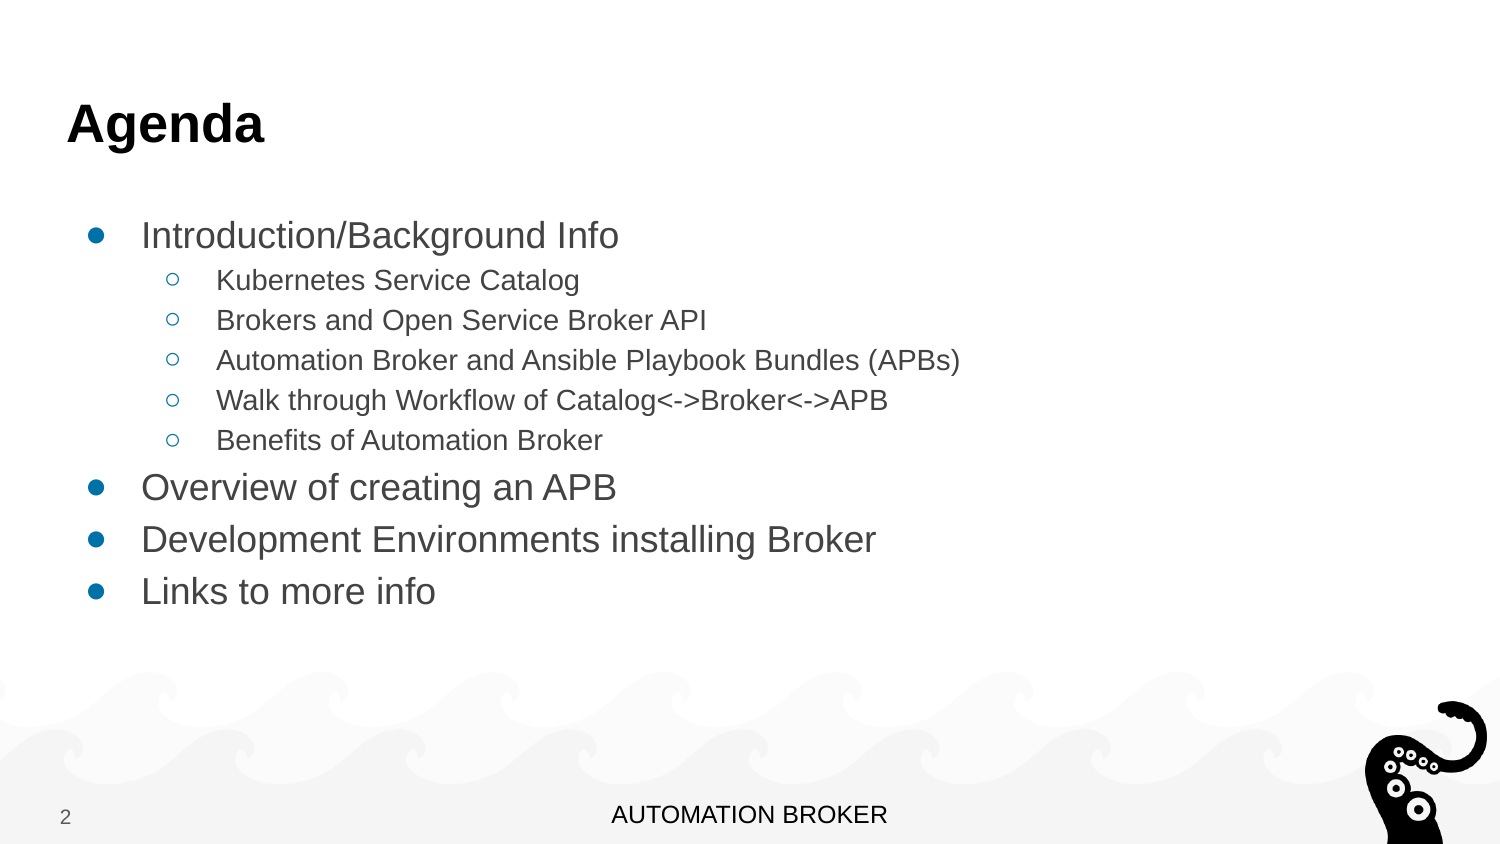

# Agenda
Introduction/Background Info
Kubernetes Service Catalog
Brokers and Open Service Broker API
Automation Broker and Ansible Playbook Bundles (APBs)
Walk through Workflow of Catalog<->Broker<->APB
Benefits of Automation Broker
Overview of creating an APB
Development Environments installing Broker
Links to more info
2